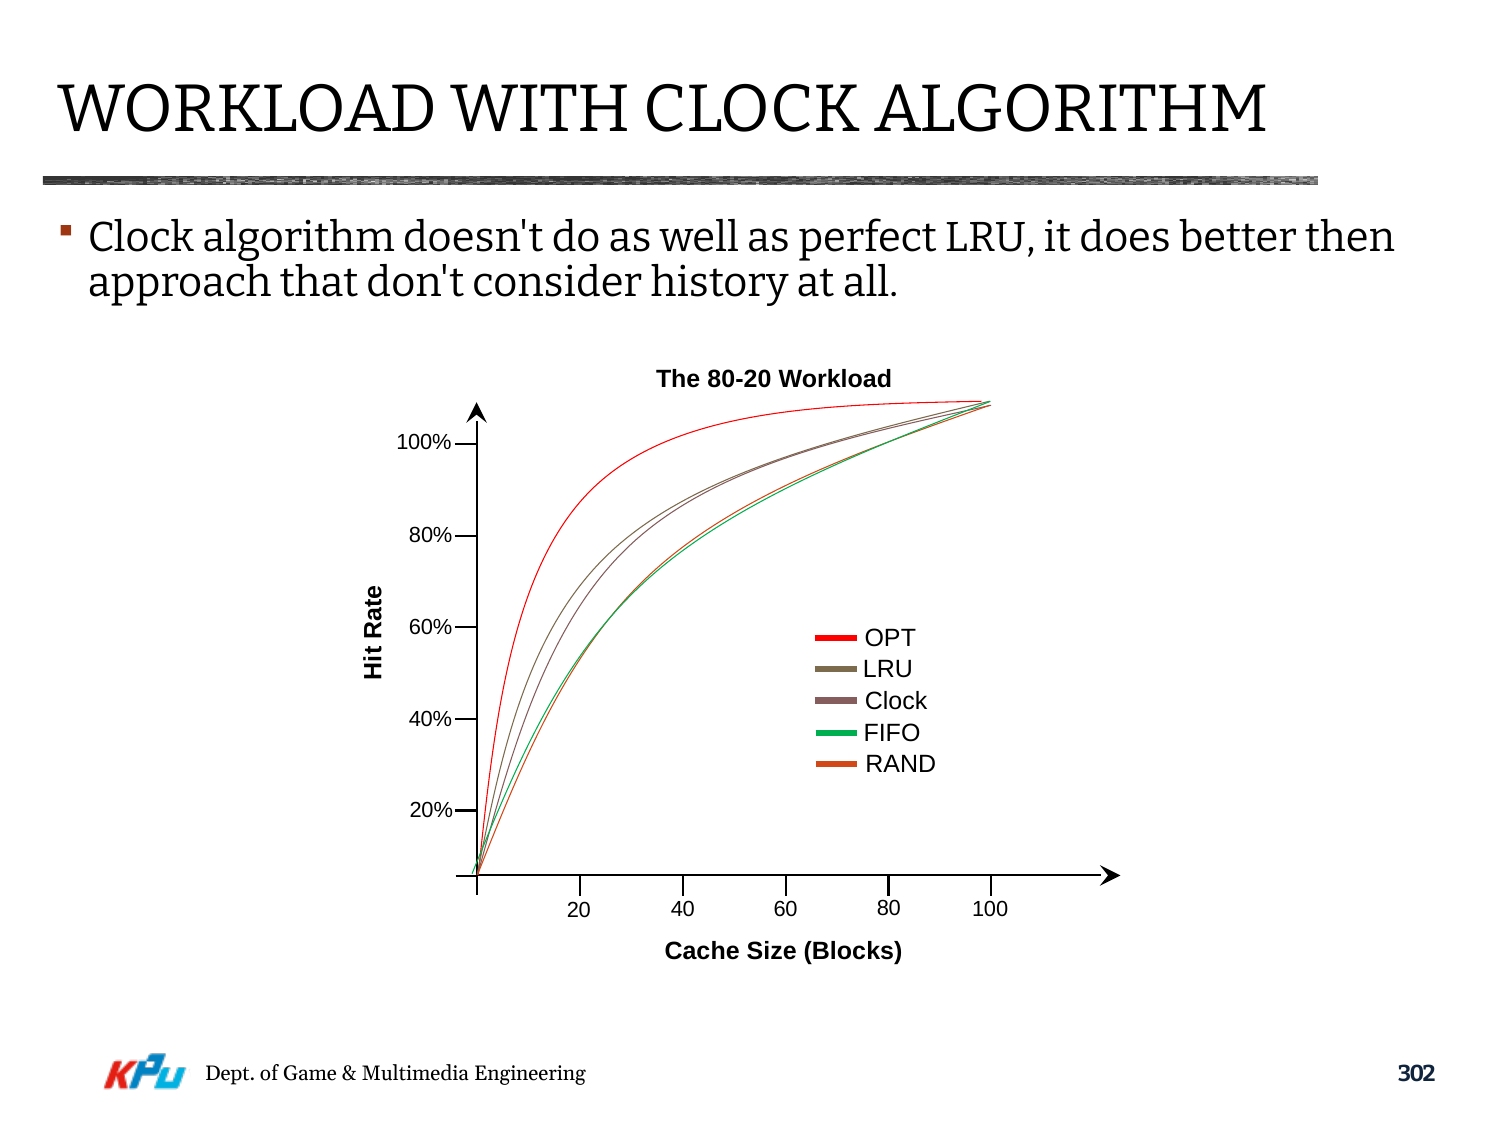

# Workload with Clock Algorithm
Clock algorithm doesn't do as well as perfect LRU, it does better then approach that don't consider history at all.
The 80-20 Workload

100%
80%
60%
Hit Rate
OPT
LRU
Clock
40%
FIFO
RAND
20%
80
40
100
60
20
Cache Size (Blocks)
Dept. of Game & Multimedia Engineering
302